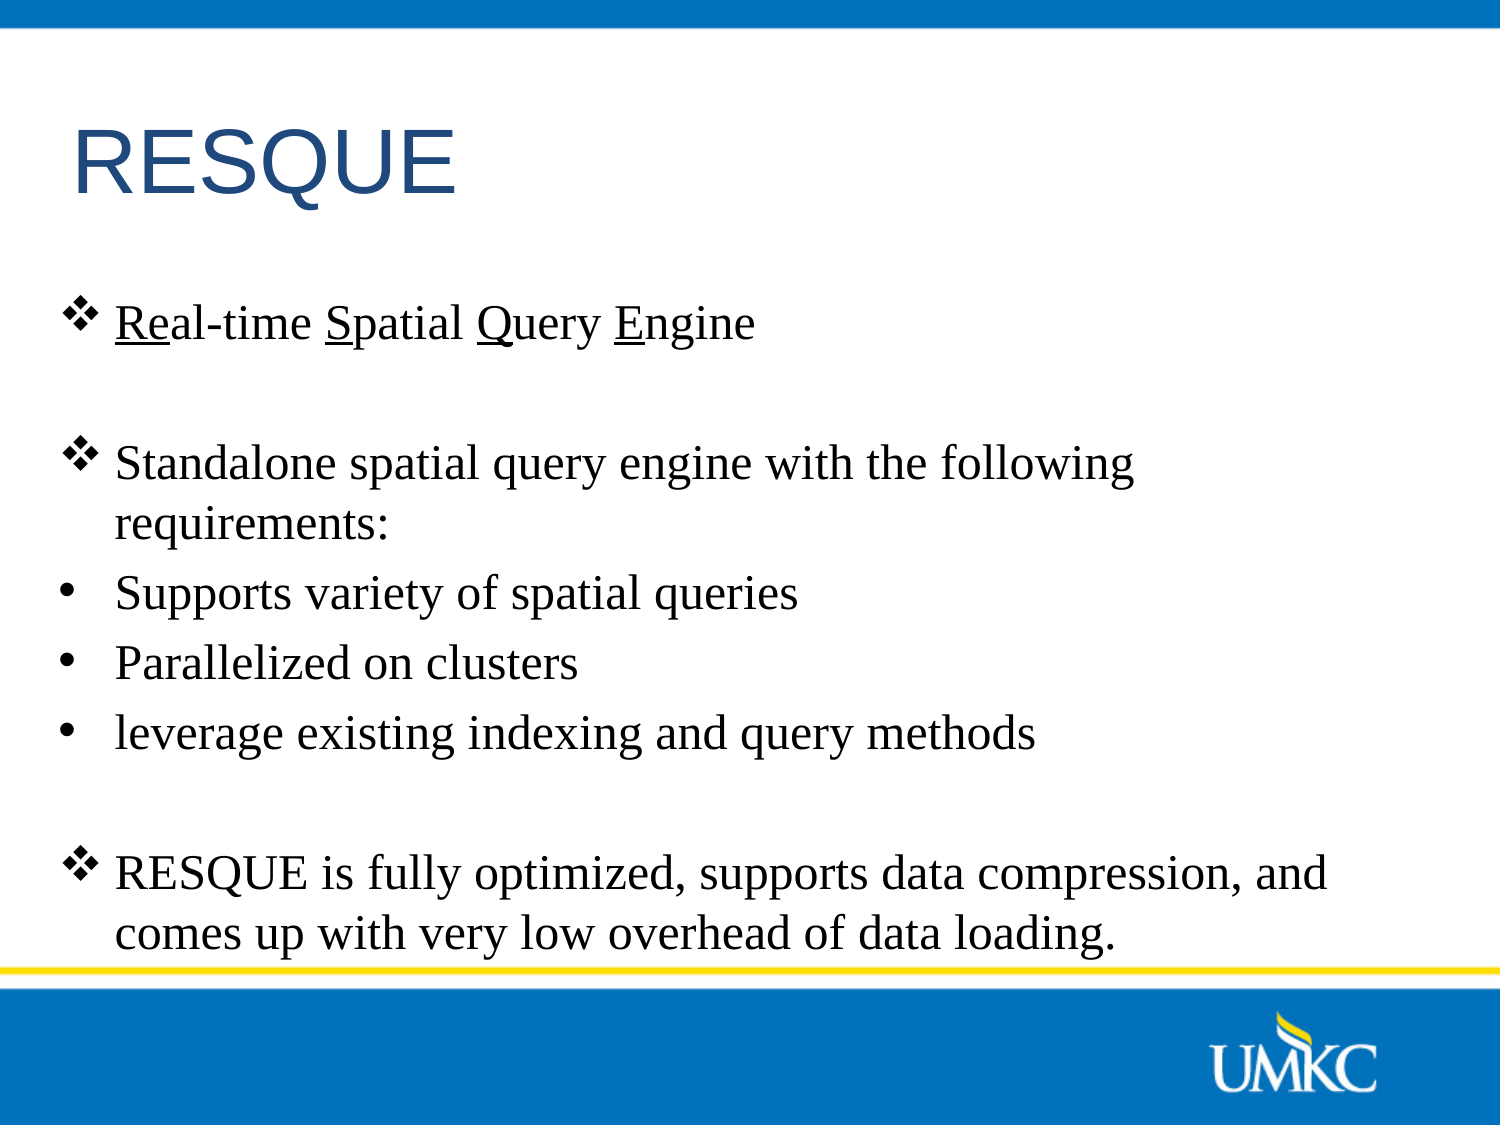

# RESQUE
Real-time Spatial Query Engine

Standalone spatial query engine with the following requirements:
Supports variety of spatial queries
Parallelized on clusters
leverage existing indexing and query methods

RESQUE is fully optimized, supports data compression, and comes up with very low overhead of data loading.